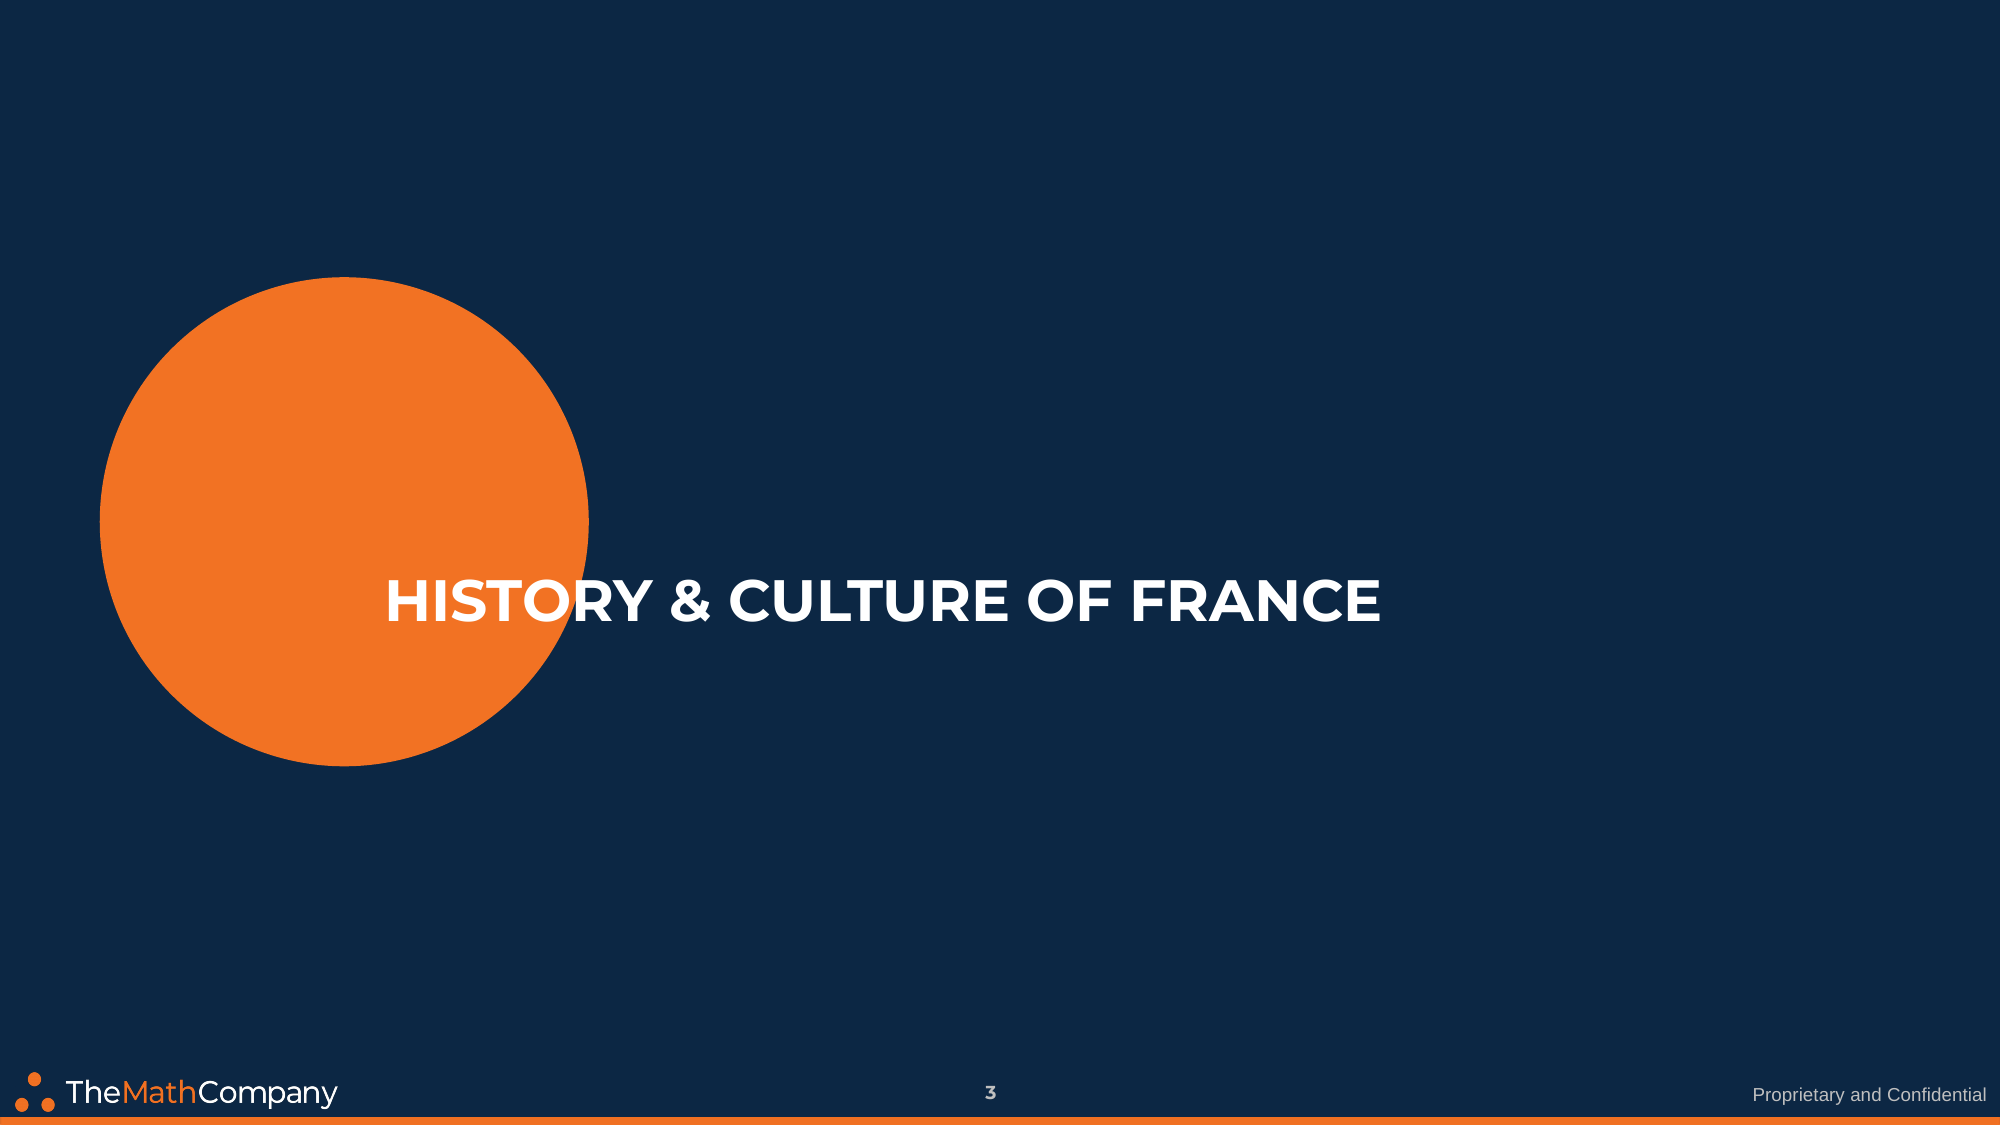

# HISTORY & CULTURE OF FRANCE
3
Proprietary and Confidential